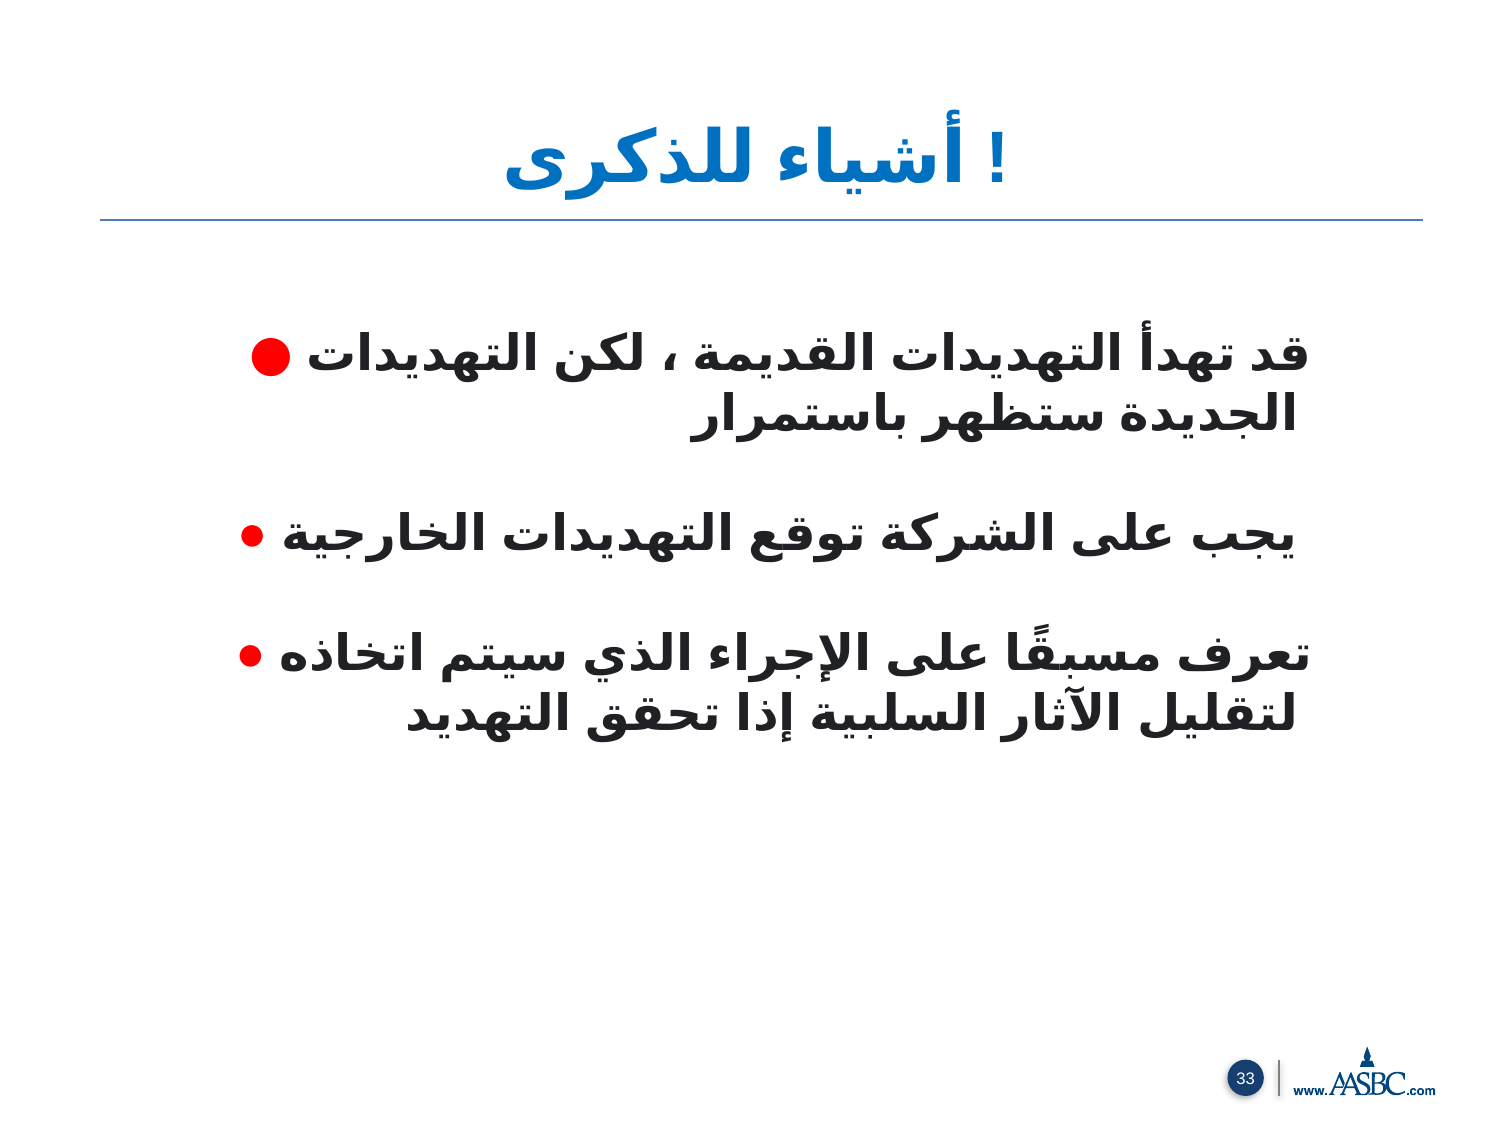

أشياء للذكرى !

● قد تهدأ التهديدات القديمة ، لكن التهديدات الجديدة ستظهر باستمرار

● يجب على الشركة توقع التهديدات الخارجية

● تعرف مسبقًا على الإجراء الذي سيتم اتخاذه لتقليل الآثار السلبية إذا تحقق التهديد